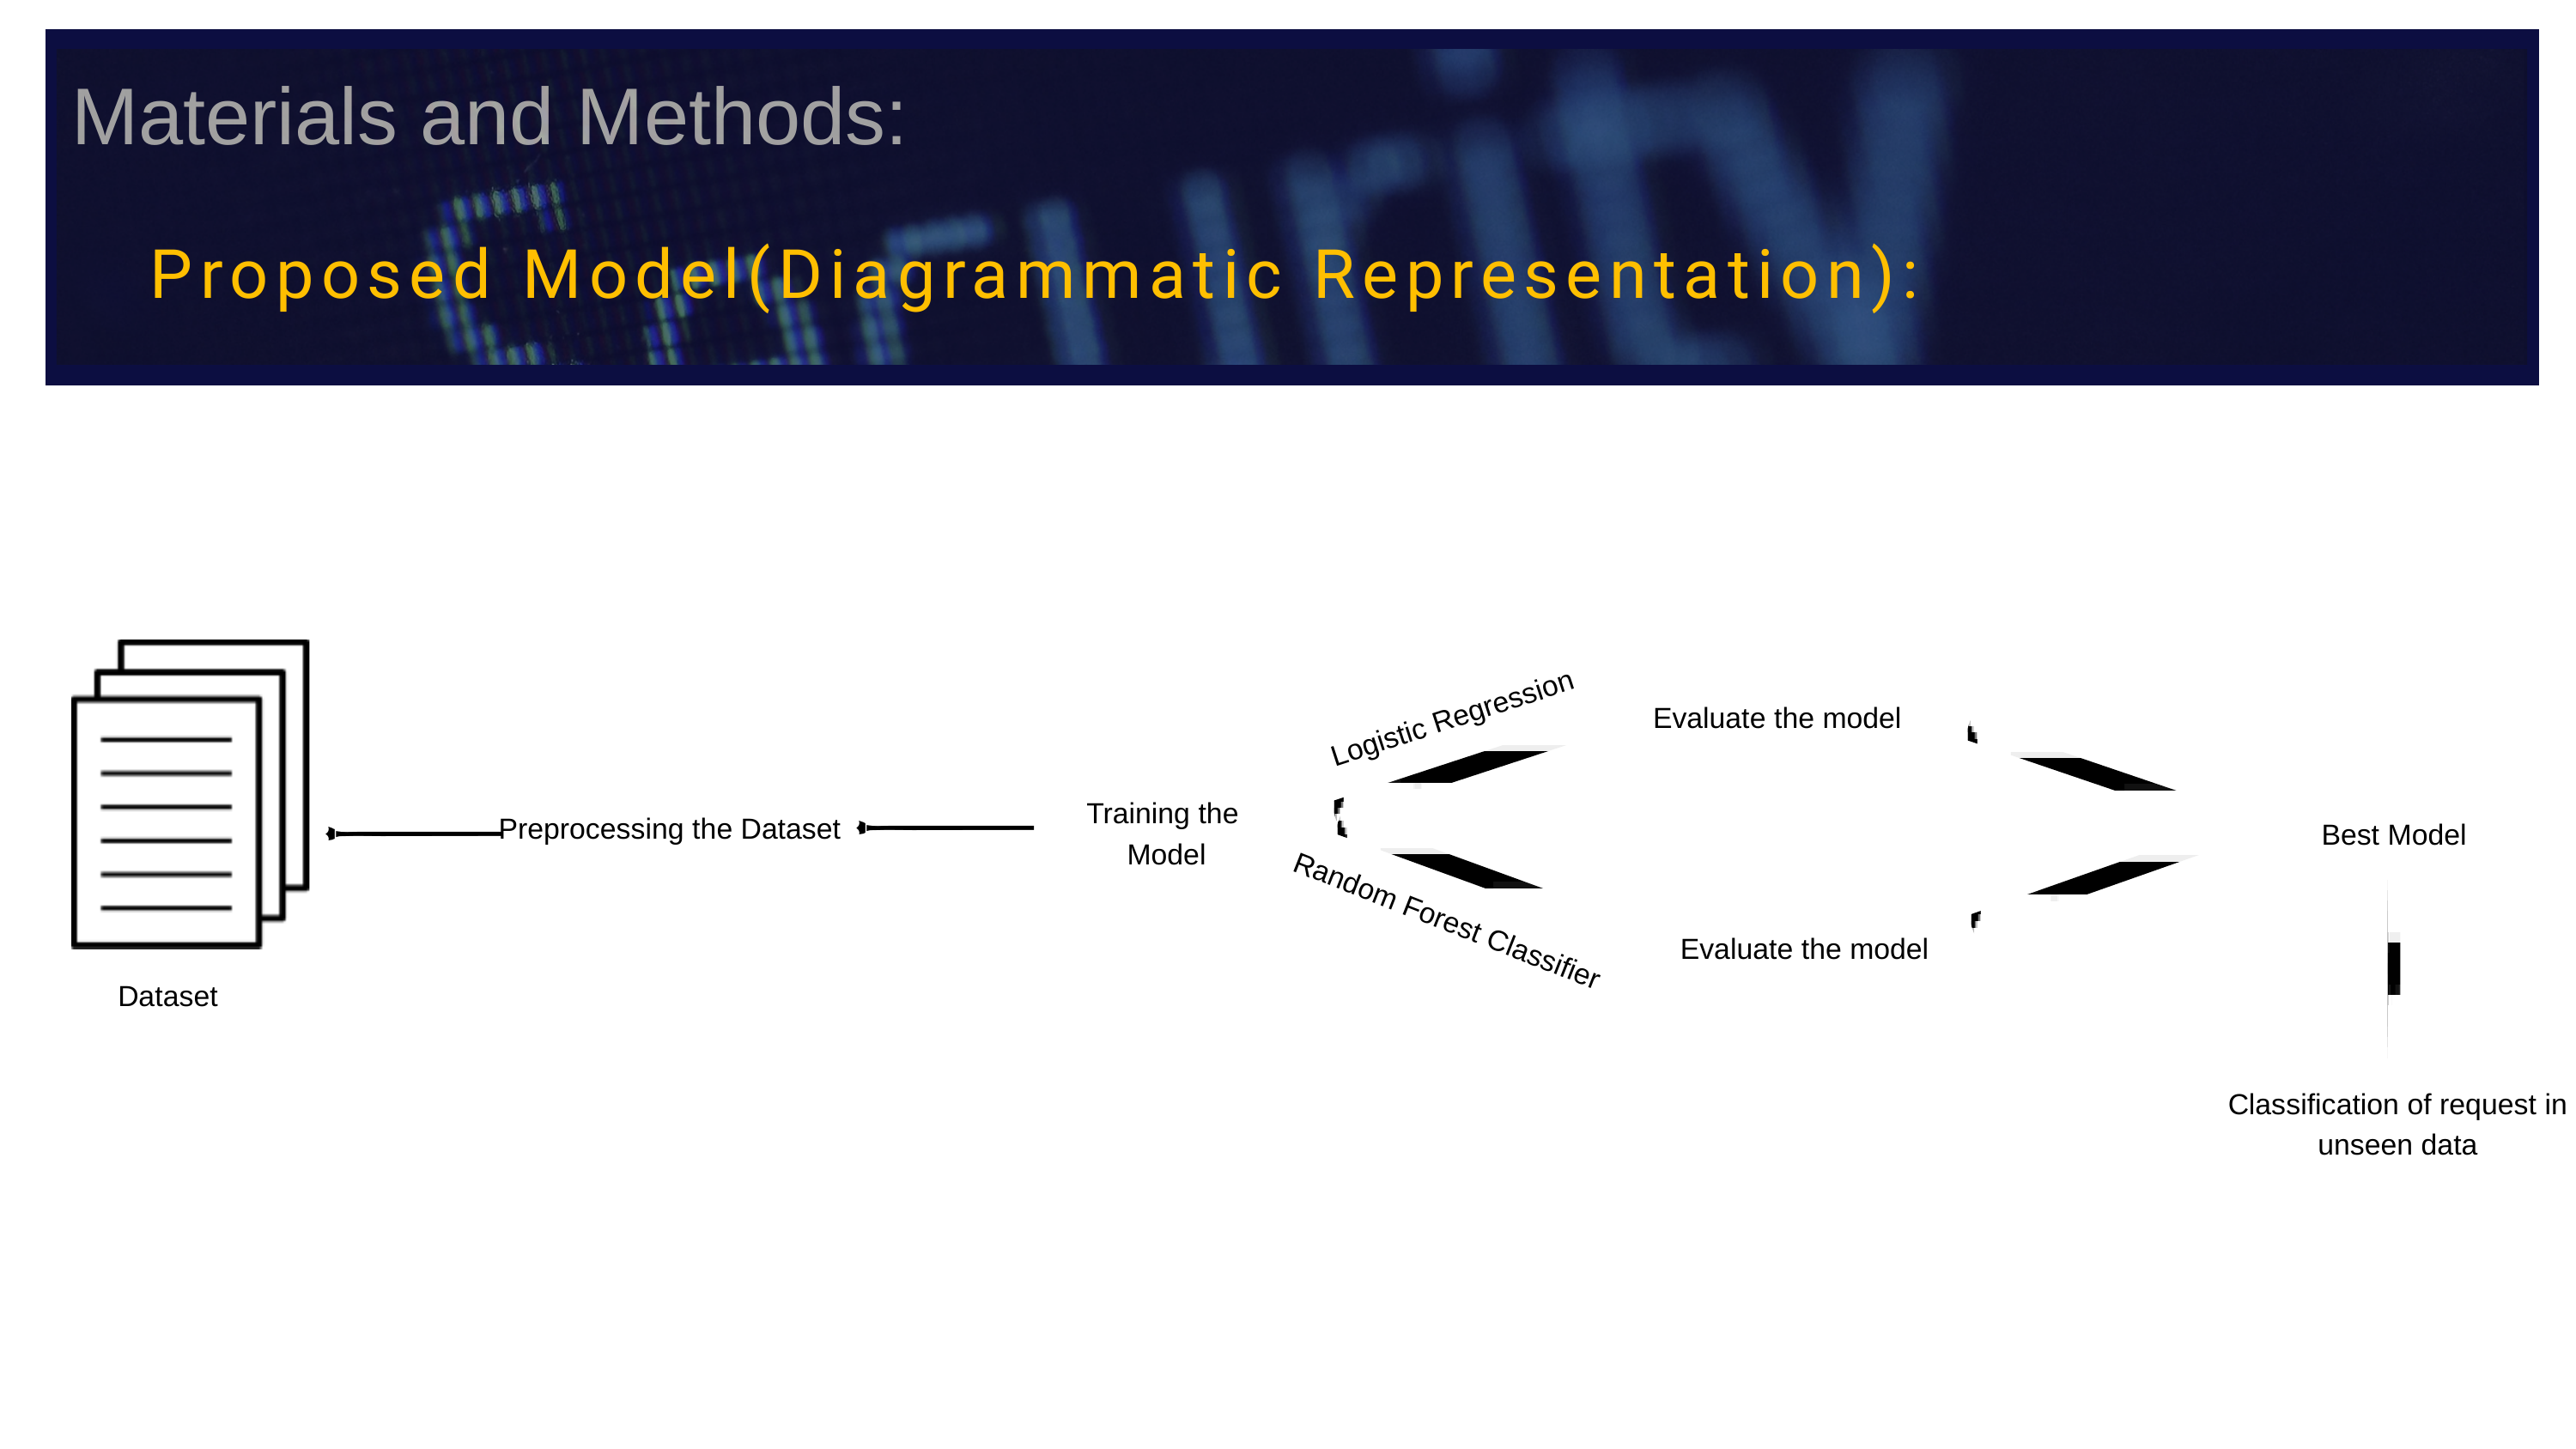

Materials and Methods:

Proposed Model(Diagrammatic Representation):

Evaluate the model
Logistic Regression

Training the
Model

Preprocessing the Dataset
Best Model

Random Forest Classifier
Evaluate the model

Dataset

Classification of request in unseen data